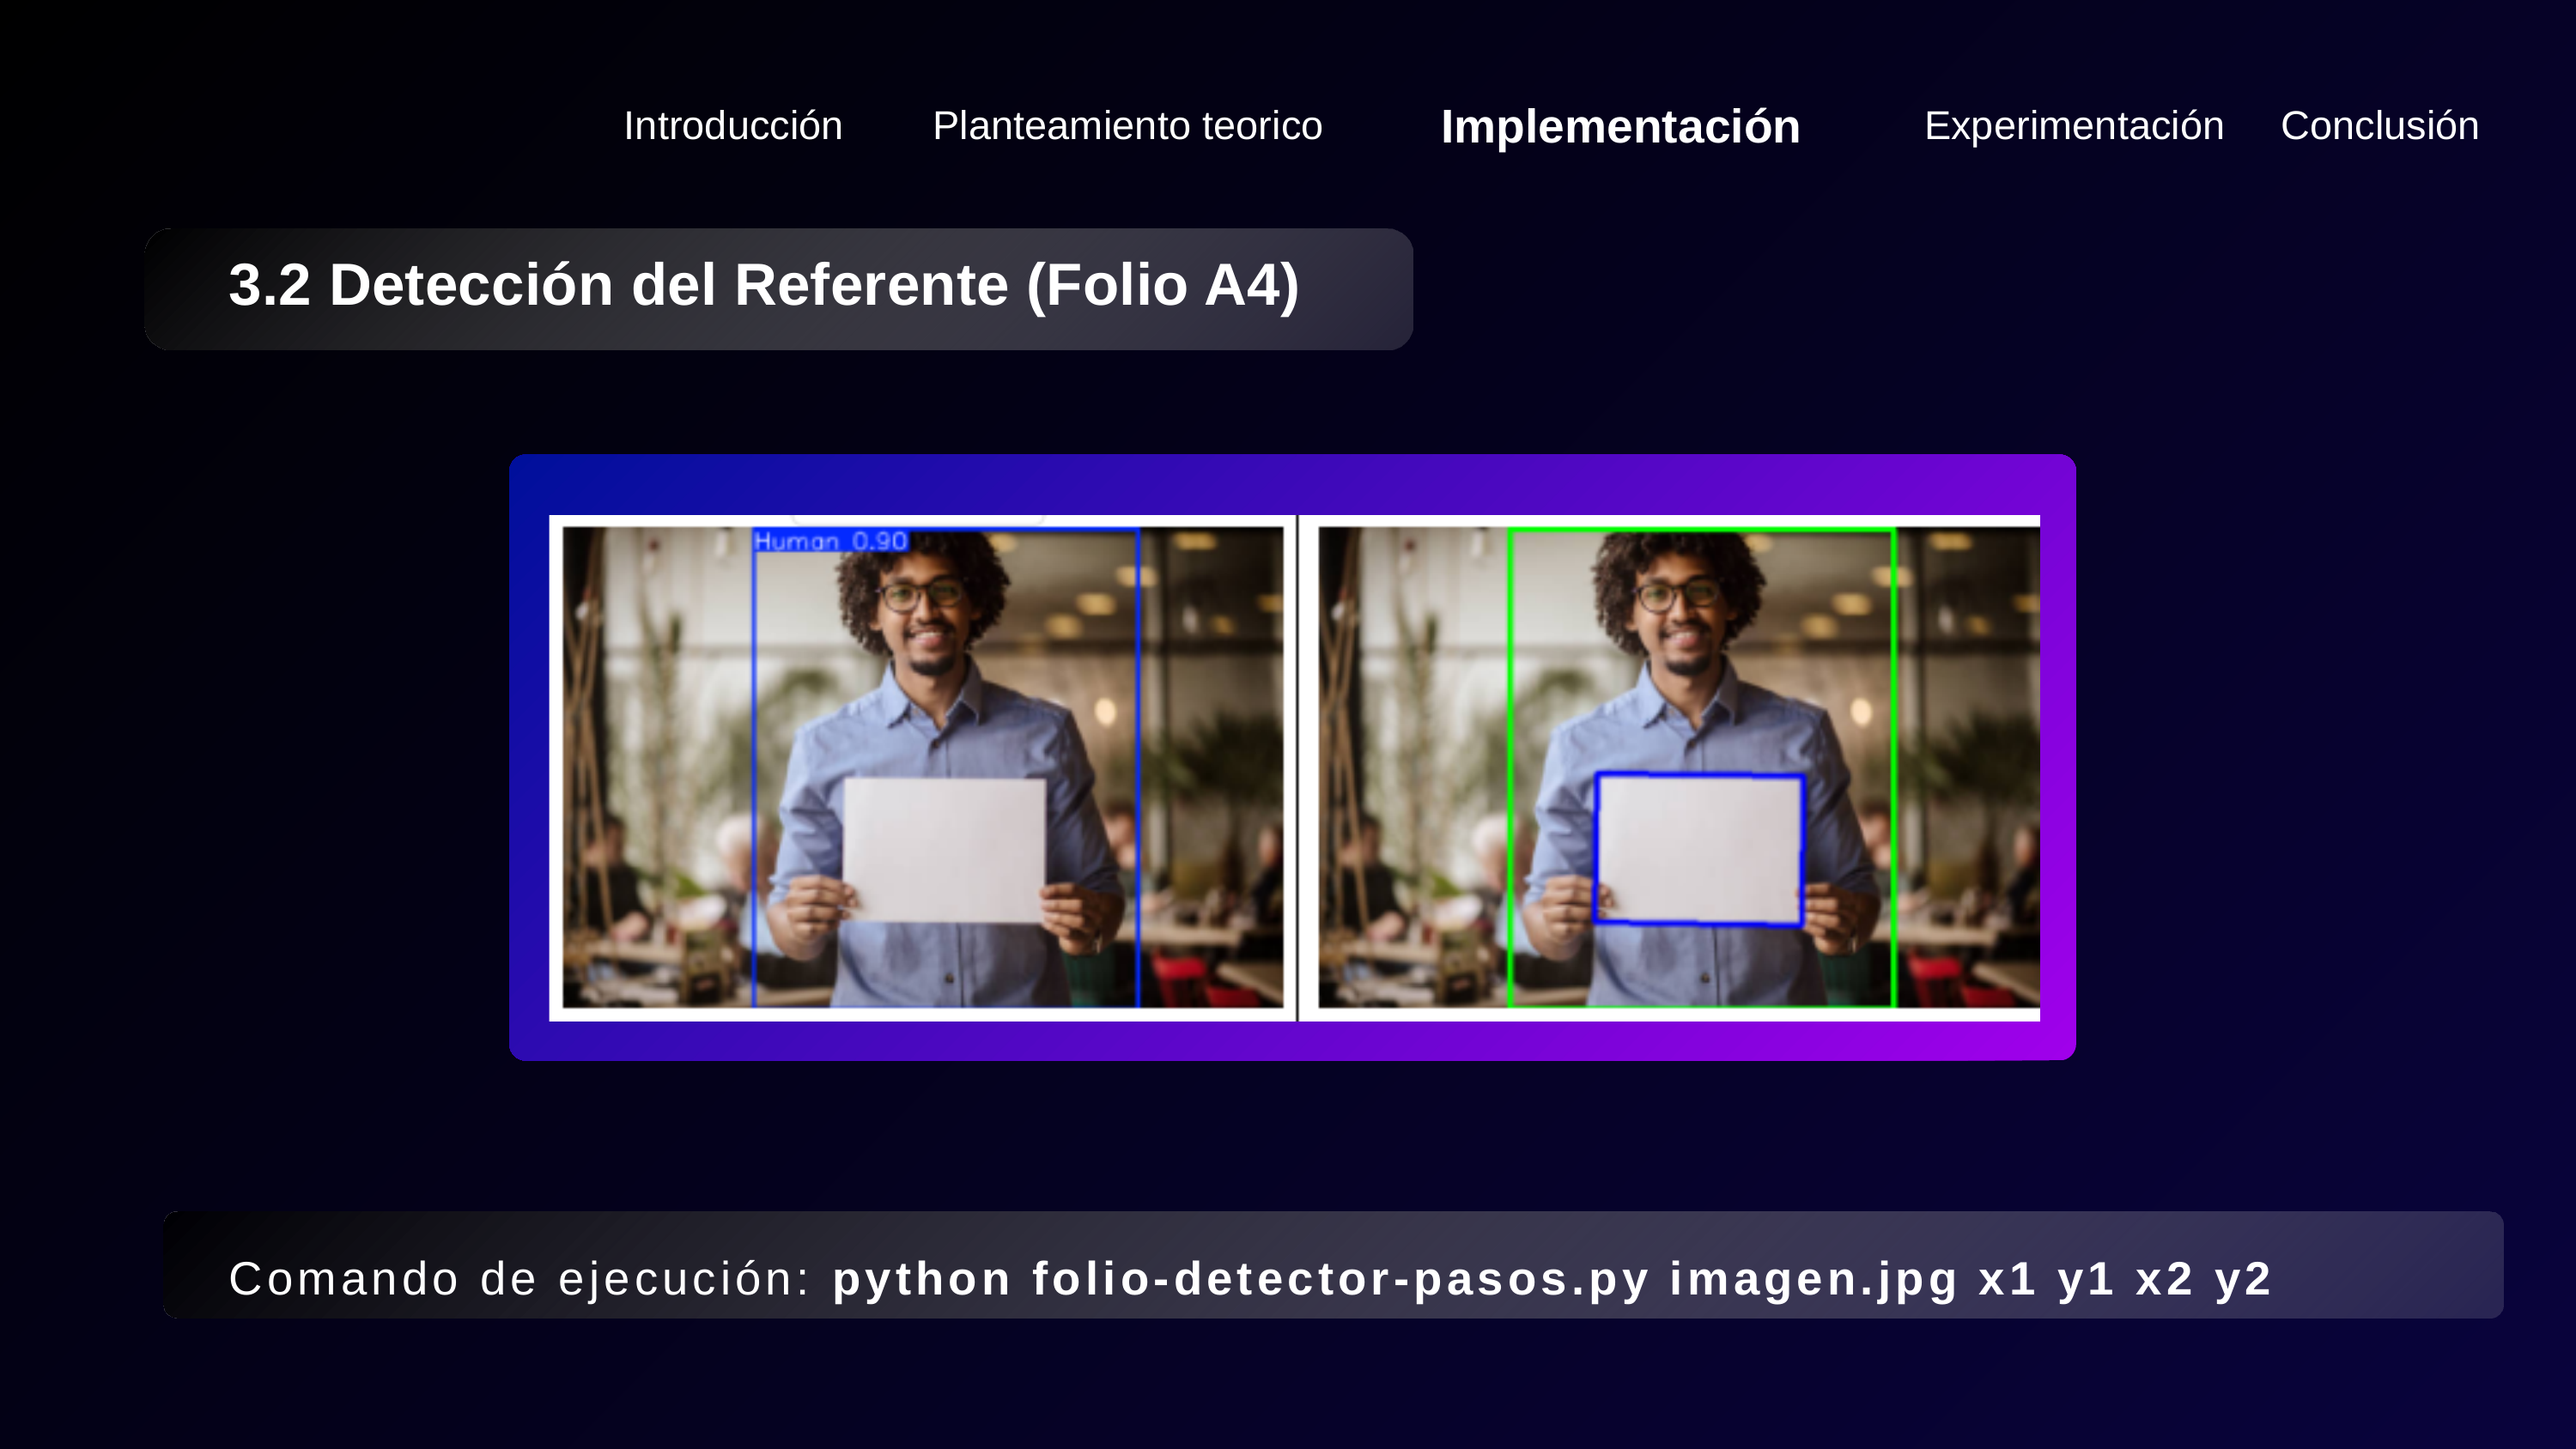

Implementación
Introducción
Conclusión
Planteamiento teorico
Experimentación

3.2 Detección del Referente (Folio A4)

Comando de ejecución: python folio-detector-pasos.py imagen.jpg x1 y1 x2 y2